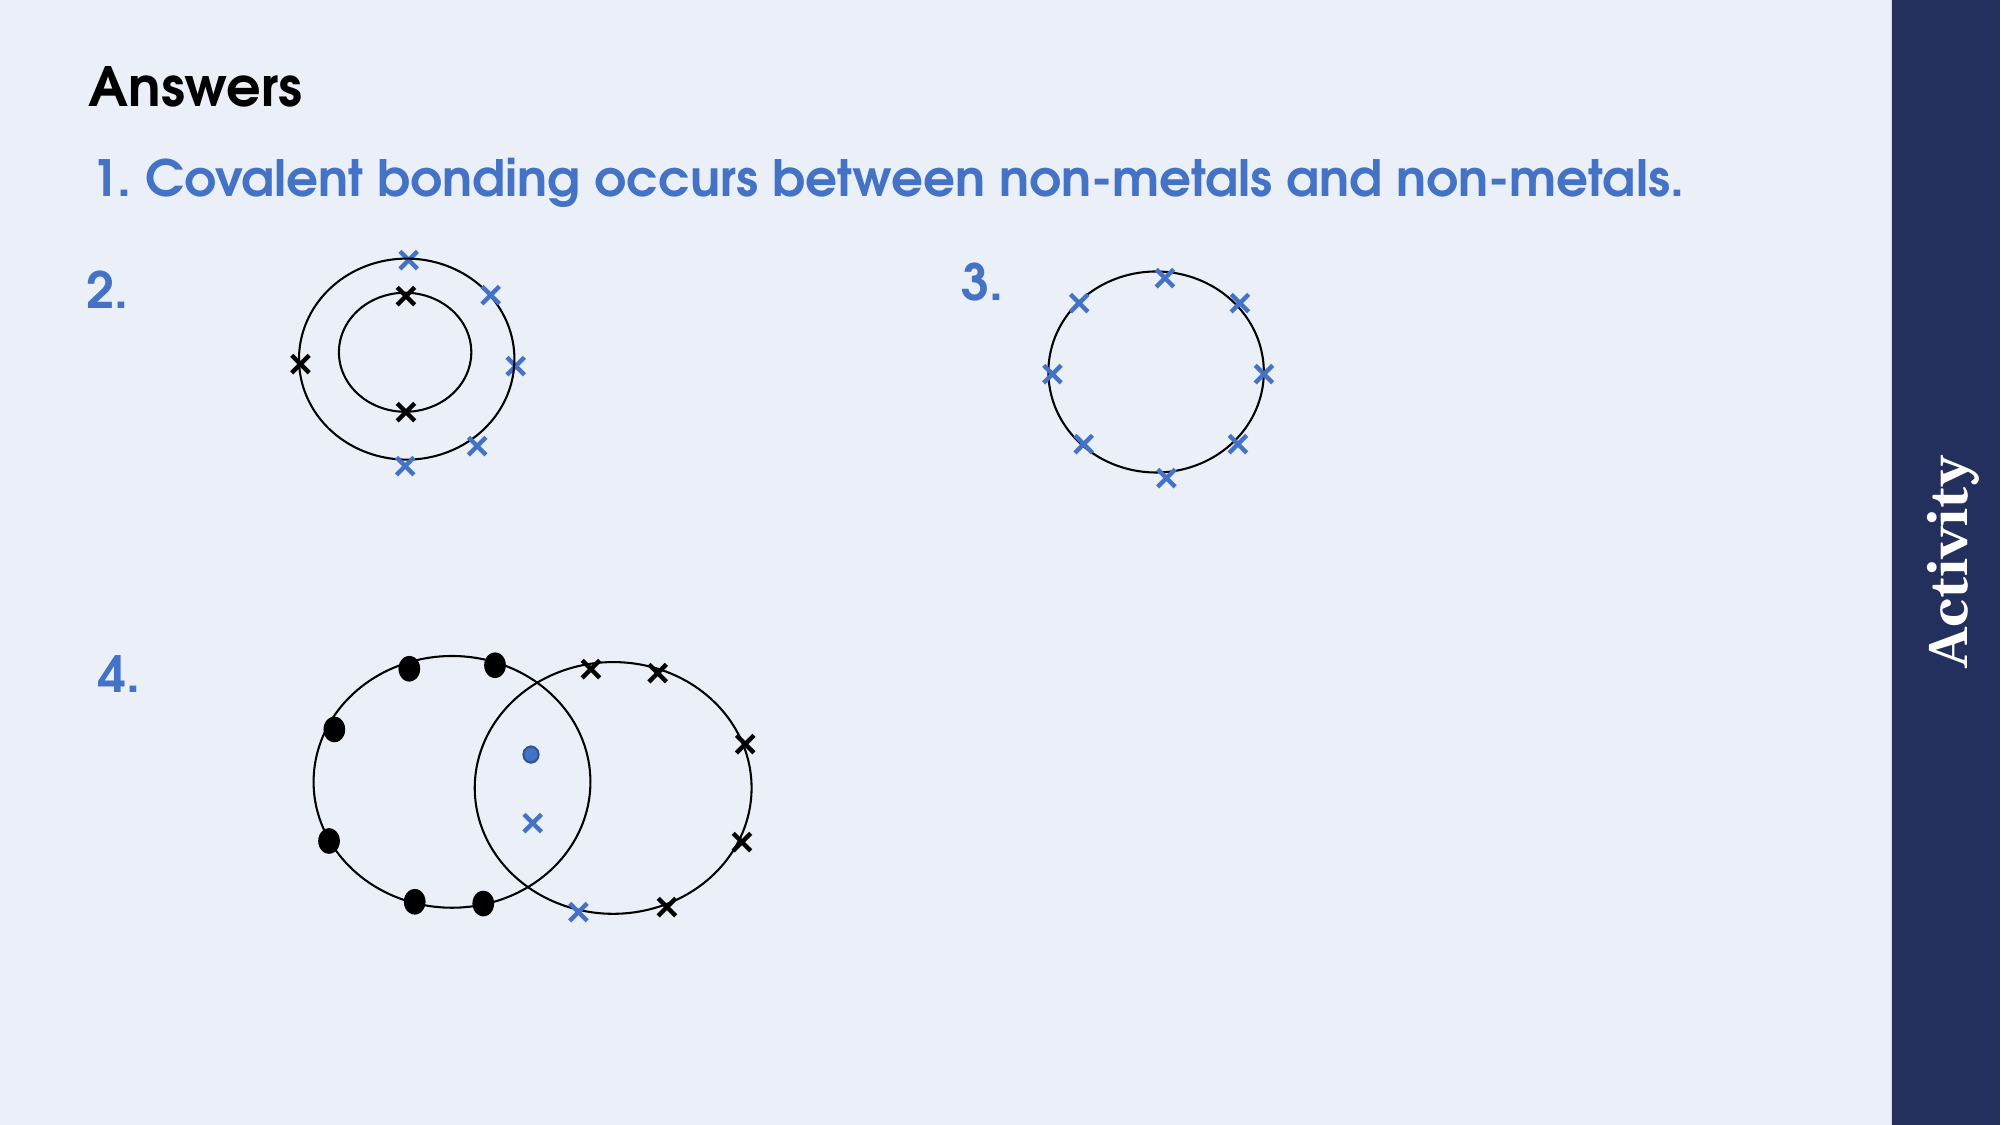

# Answers
1. Covalent bonding occurs between non-metals and non-metals.
×
3.
×
2.

×
×
×
×

×
×
×
×
×
×
×
×
×
×
×
4.
×

×

×
×

×
×